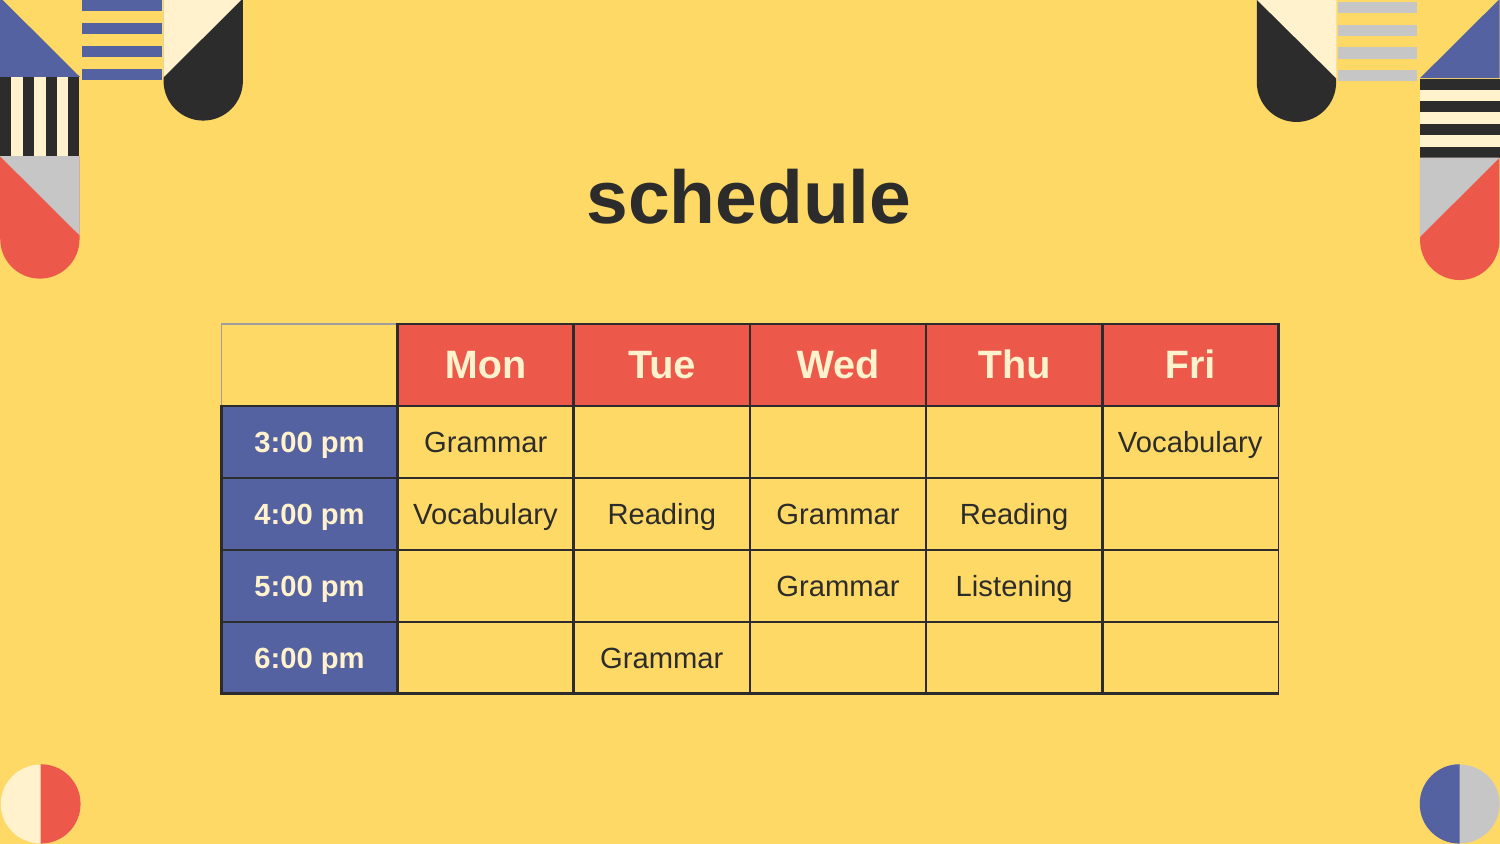

# schedule
|  | Mon | Tue | Wed | Thu | Fri |
| --- | --- | --- | --- | --- | --- |
| 3:00 pm | Grammar |  |  |  | Vocabulary |
| 4:00 pm | Vocabulary | Reading | Grammar | Reading |  |
| 5:00 pm |  |  | Grammar | Listening |  |
| 6:00 pm |  | Grammar |  |  |  |